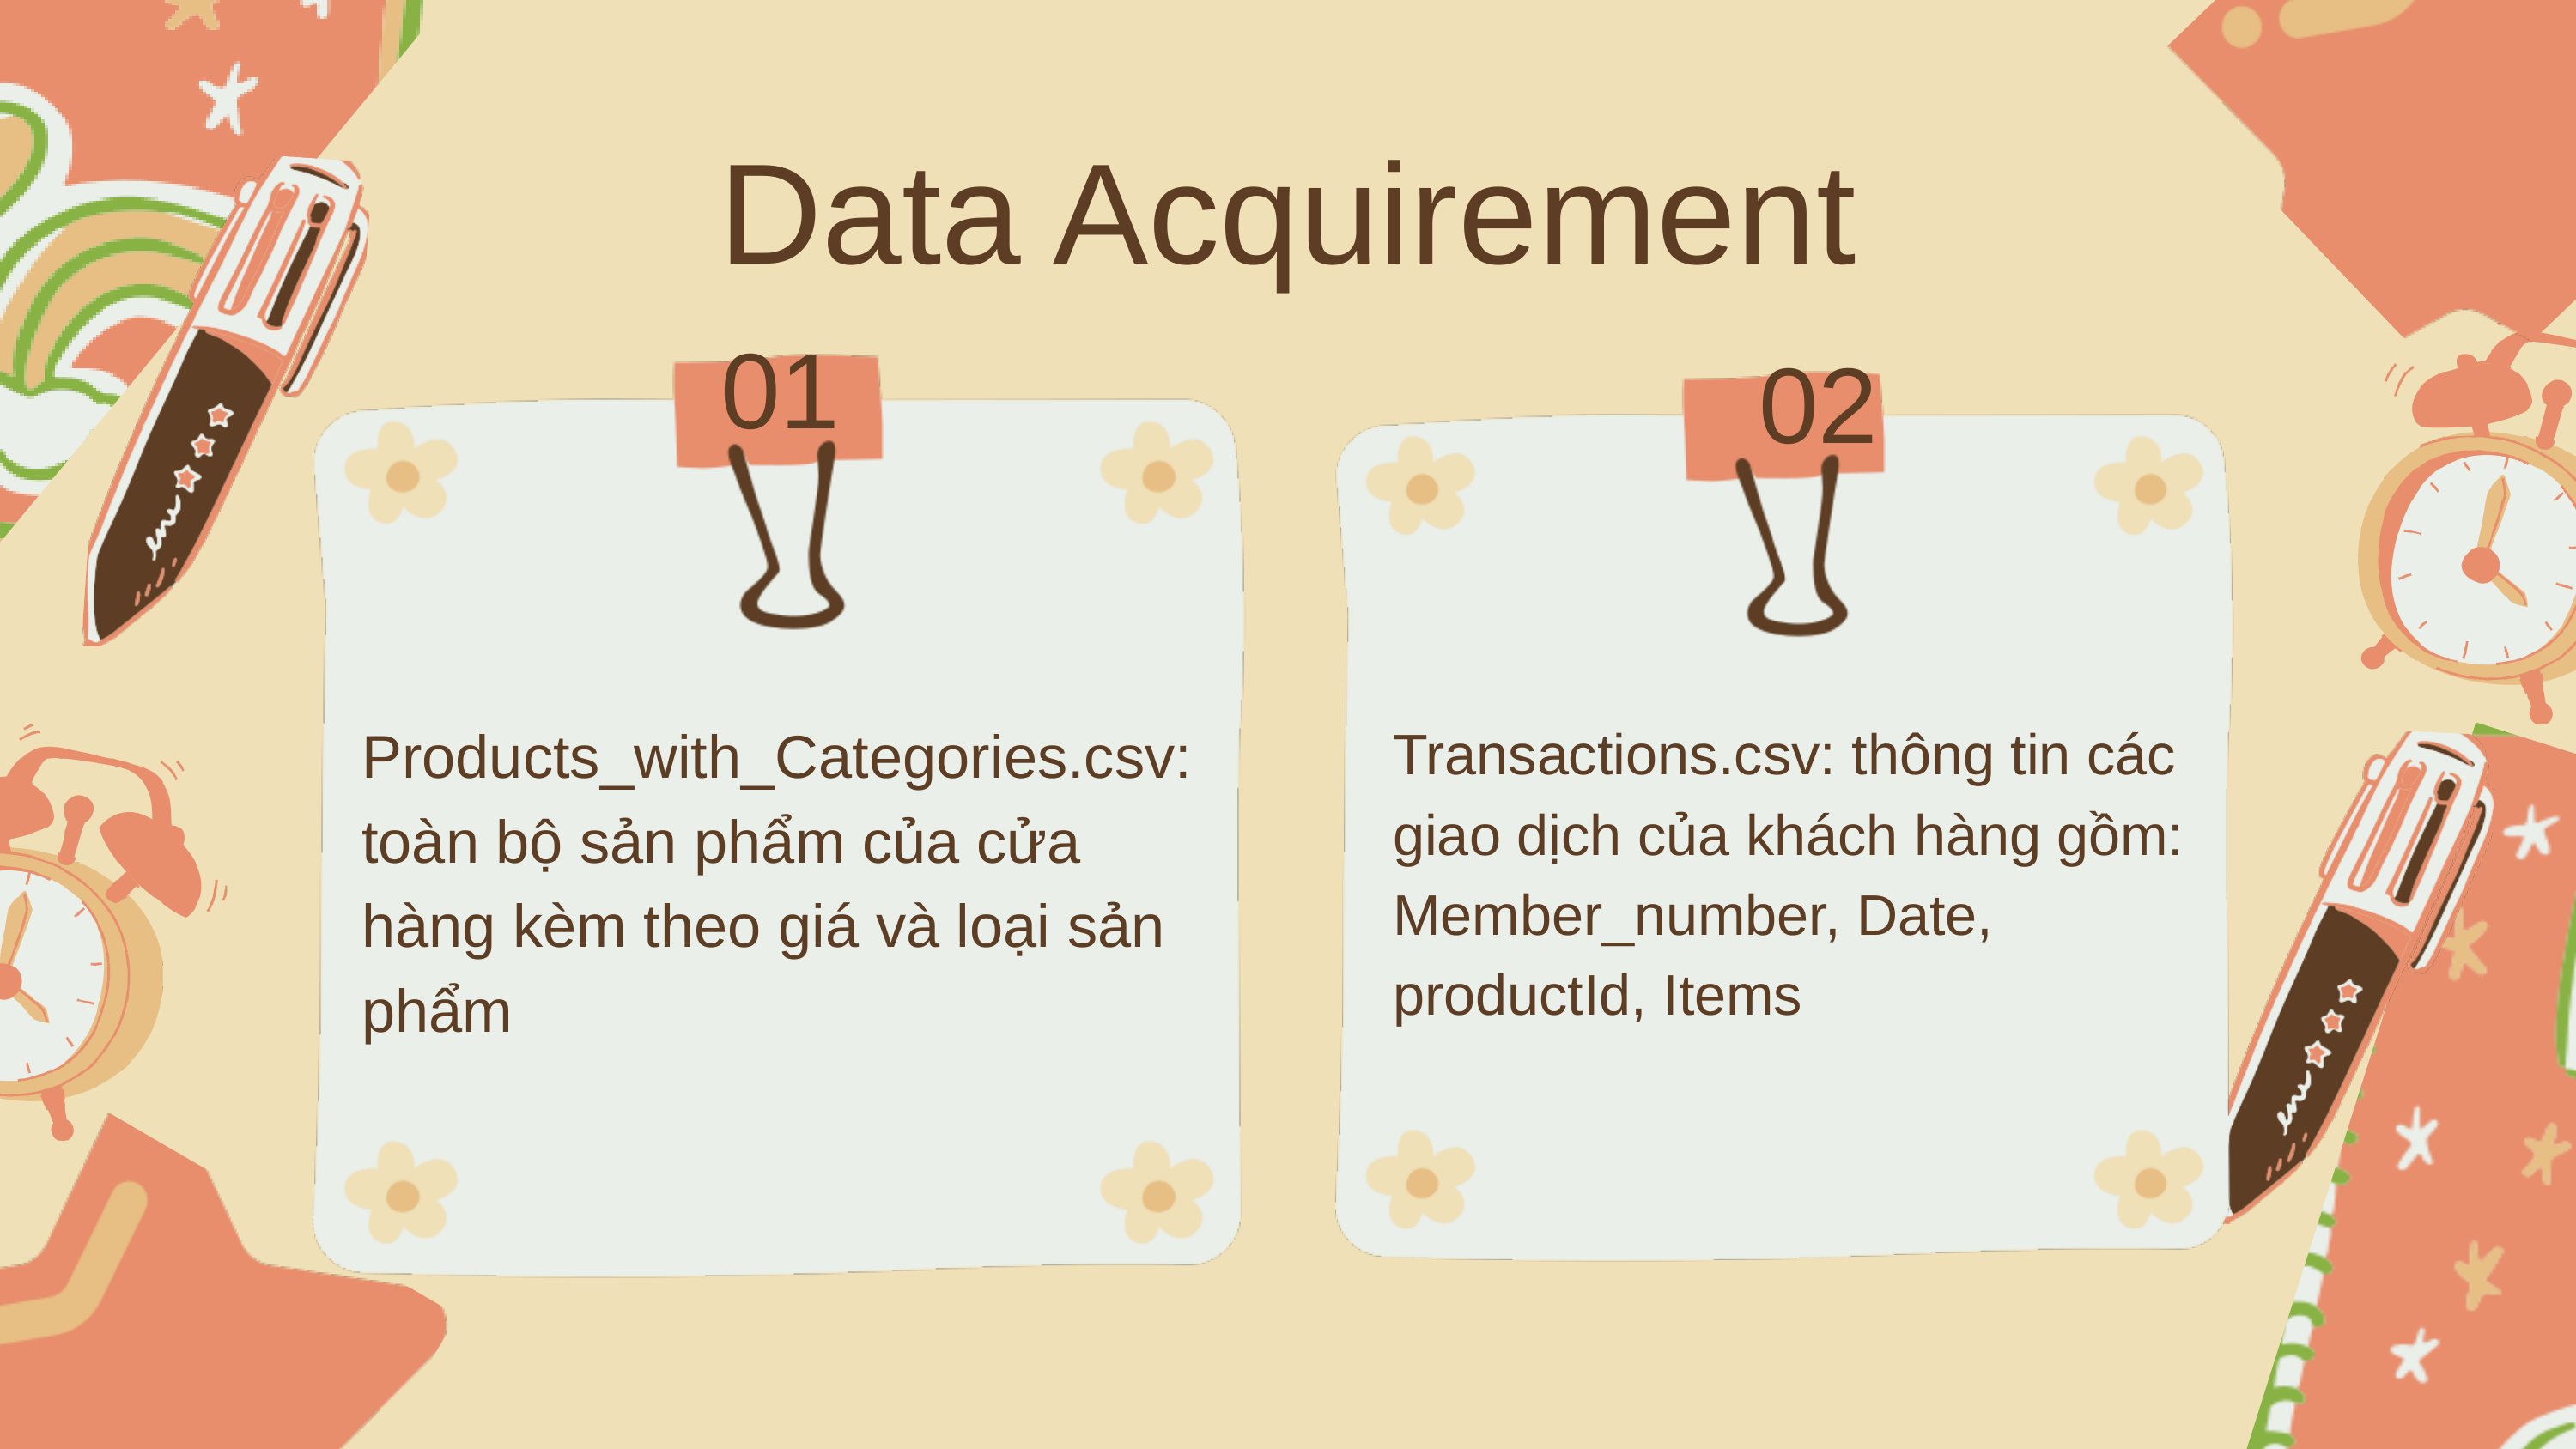

Data Acquirement

01

02
Products_with_Categories.csv: toàn bộ sản phẩm của cửa hàng kèm theo giá và loại sản phẩm
Transactions.csv: thông tin các giao dịch của khách hàng gồm: Member_number, Date, productId, Items